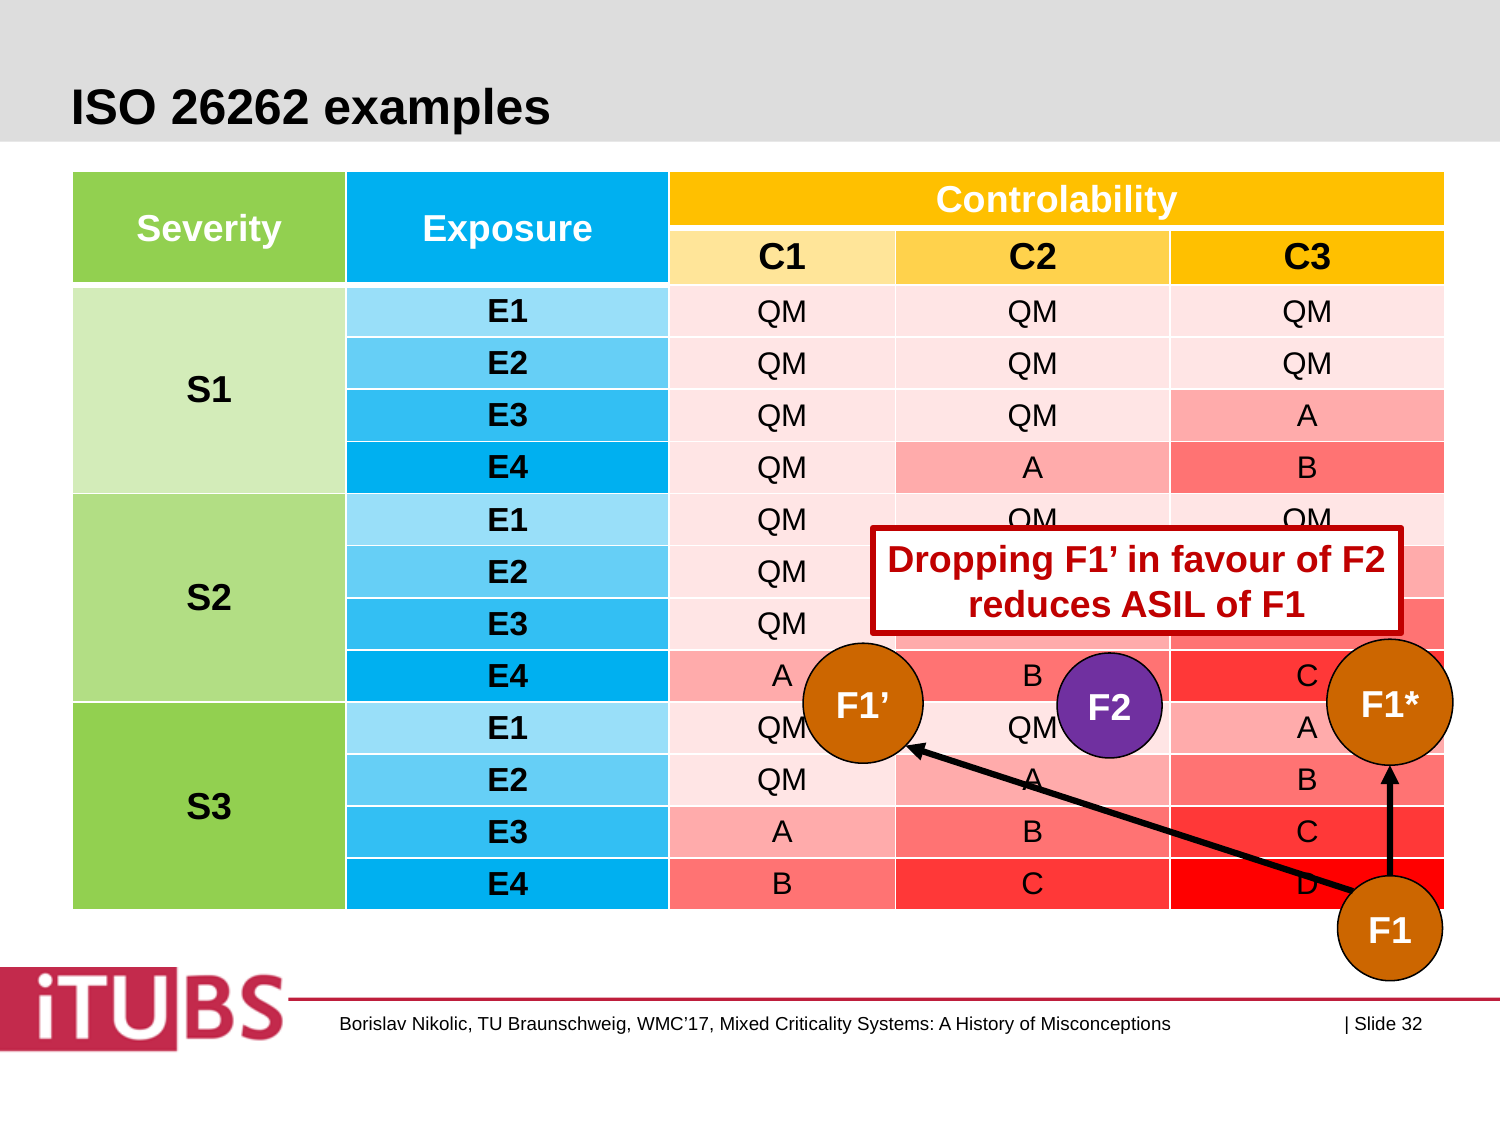

# ISO 26262 examples

| Severity | Exposure | Controlability |  |  |
| --- | --- | --- | --- | --- |
|  |  | C1 | C2 | C3 |
| S1 | E1 | QM | QM | QM |
|  | E2 | QM | QM | QM |
|  | E3 | QM | QM | A |
|  | E4 | QM | A | B |
| S2 | E1 | QM | QM | QM |
|  | E2 | QM | QM | A |
|  | E3 | QM | A | B |
|  | E4 | A | B | C |
| S3 | E1 | QM | QM | A |
|  | E2 | QM | A | B |
|  | E3 | A | B | C |
|  | E4 | B | C | D |
Dropping F1’ in favour of F2
reduces ASIL of F1
F1*
F1’
F2
F1